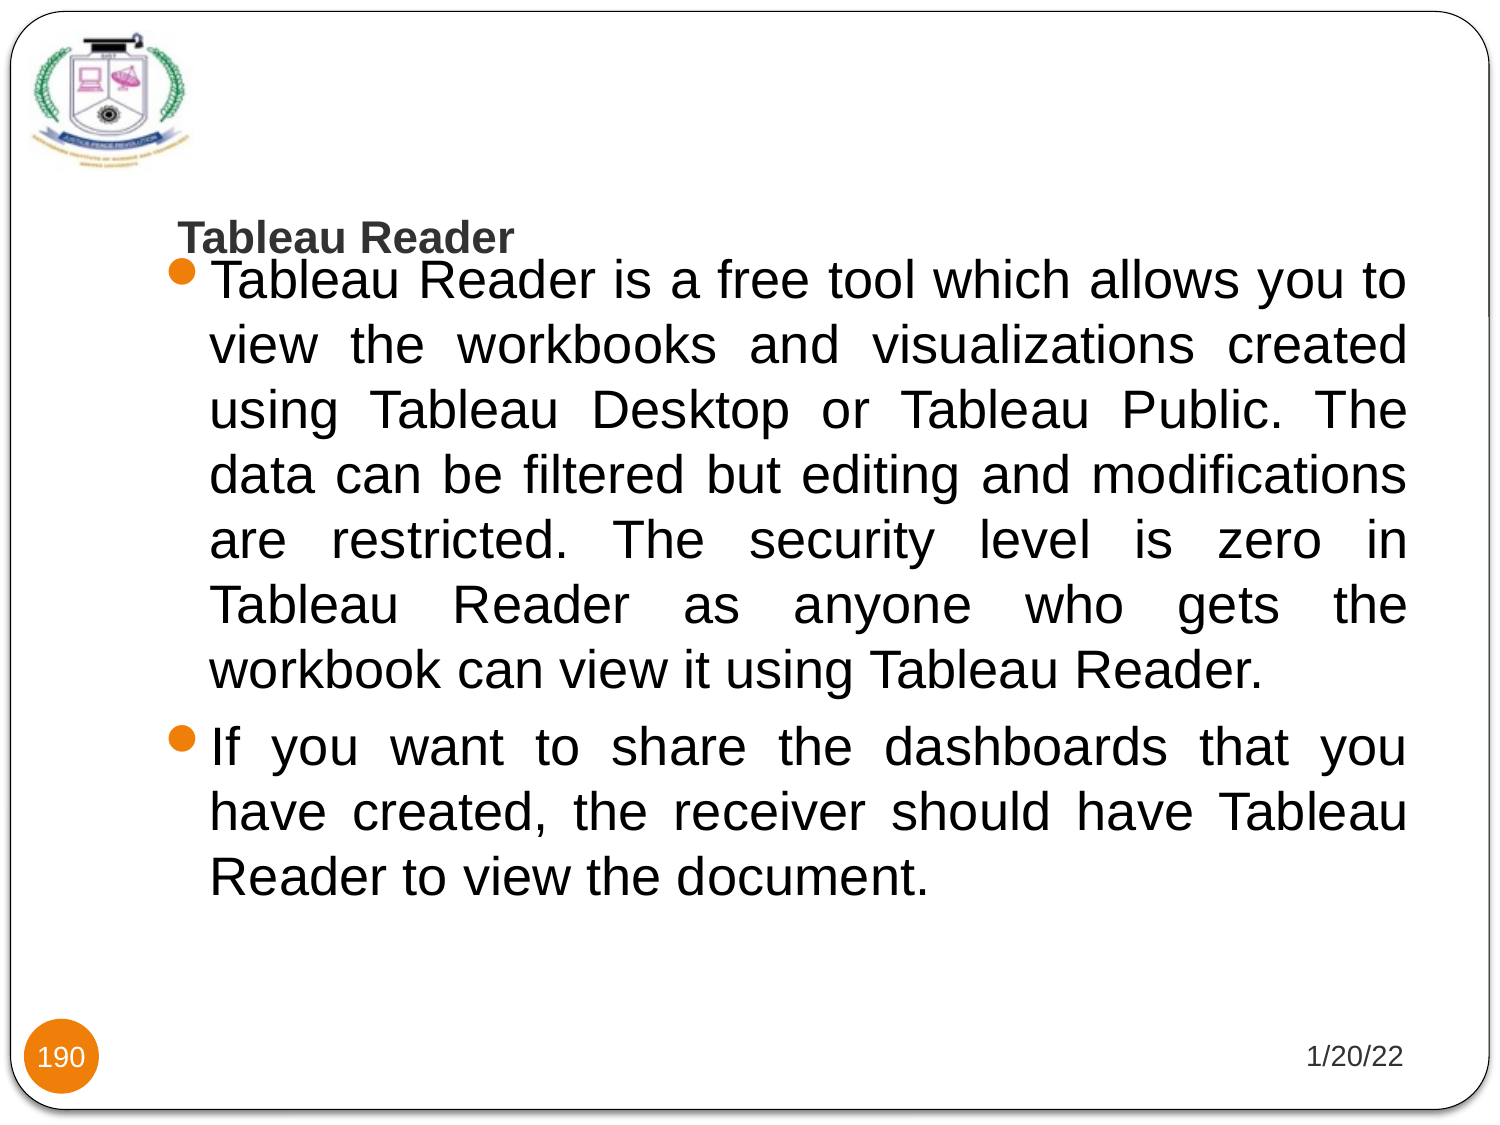

# Tableau Reader
Tableau Reader is a free tool which allows you to view the workbooks and visualizations created using Tableau Desktop or Tableau Public. The data can be filtered but editing and modifications are restricted. The security level is zero in Tableau Reader as anyone who gets the workbook can view it using Tableau Reader.
If you want to share the dashboards that you have created, the receiver should have Tableau Reader to view the document.

1/20/22
190